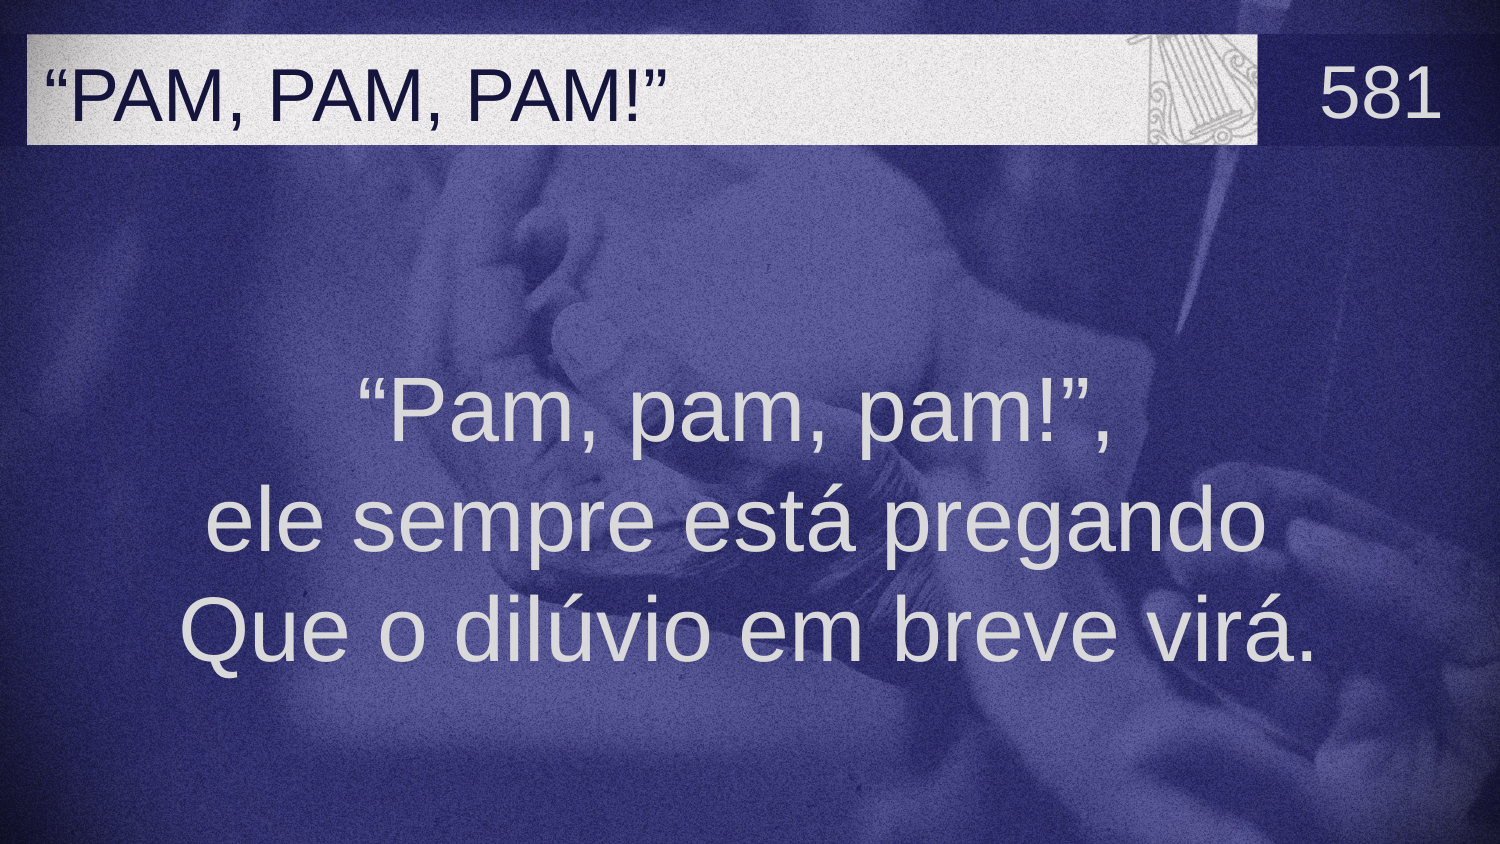

# “PAM, PAM, PAM!”
581
“Pam, pam, pam!”,
ele sempre está pregando
Que o dilúvio em breve virá.